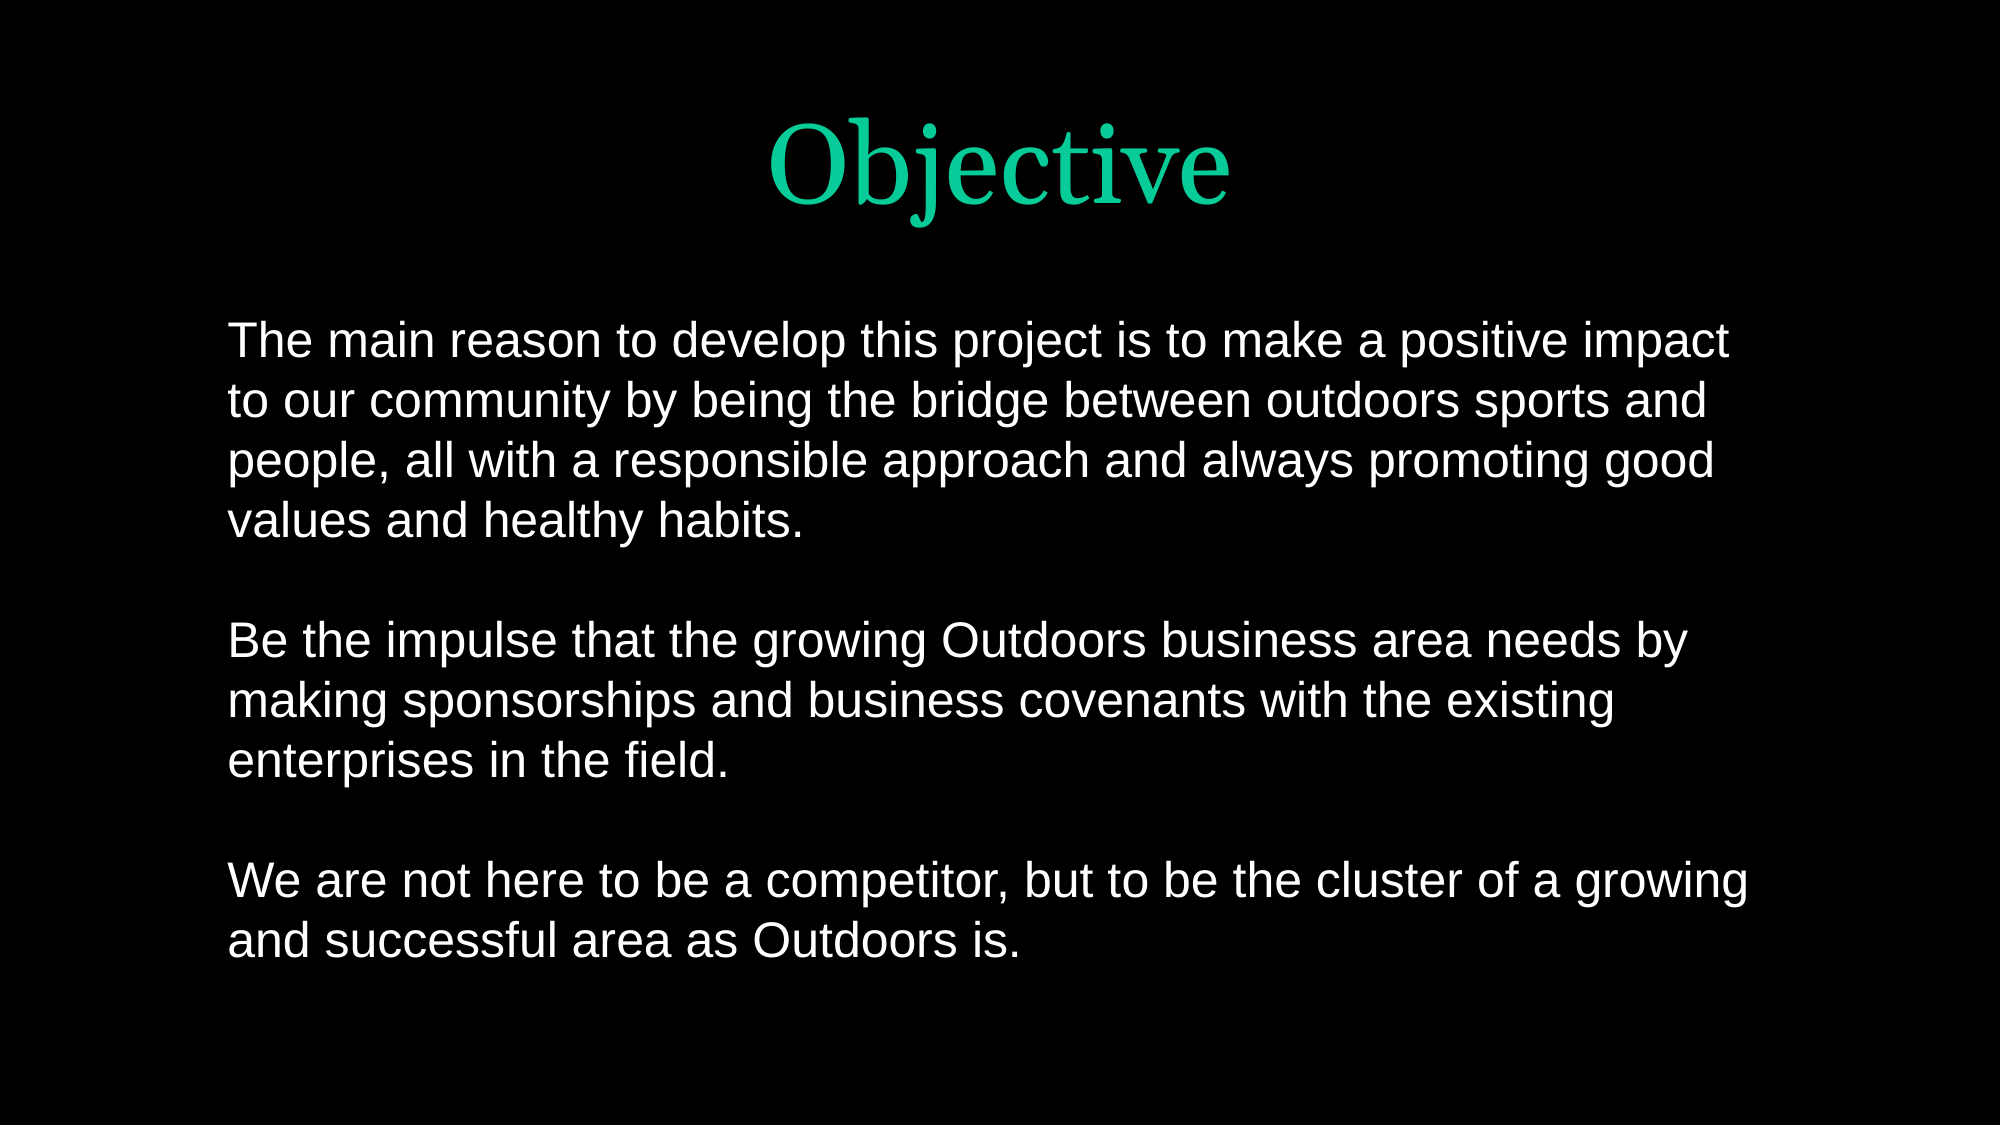

# Objective
The main reason to develop this project is to make a positive impact to our community by being the bridge between outdoors sports and people, all with a responsible approach and always promoting good values and healthy habits.

Be the impulse that the growing Outdoors business area needs by making sponsorships and business covenants with the existing enterprises in the field.

We are not here to be a competitor, but to be the cluster of a growing and successful area as Outdoors is.